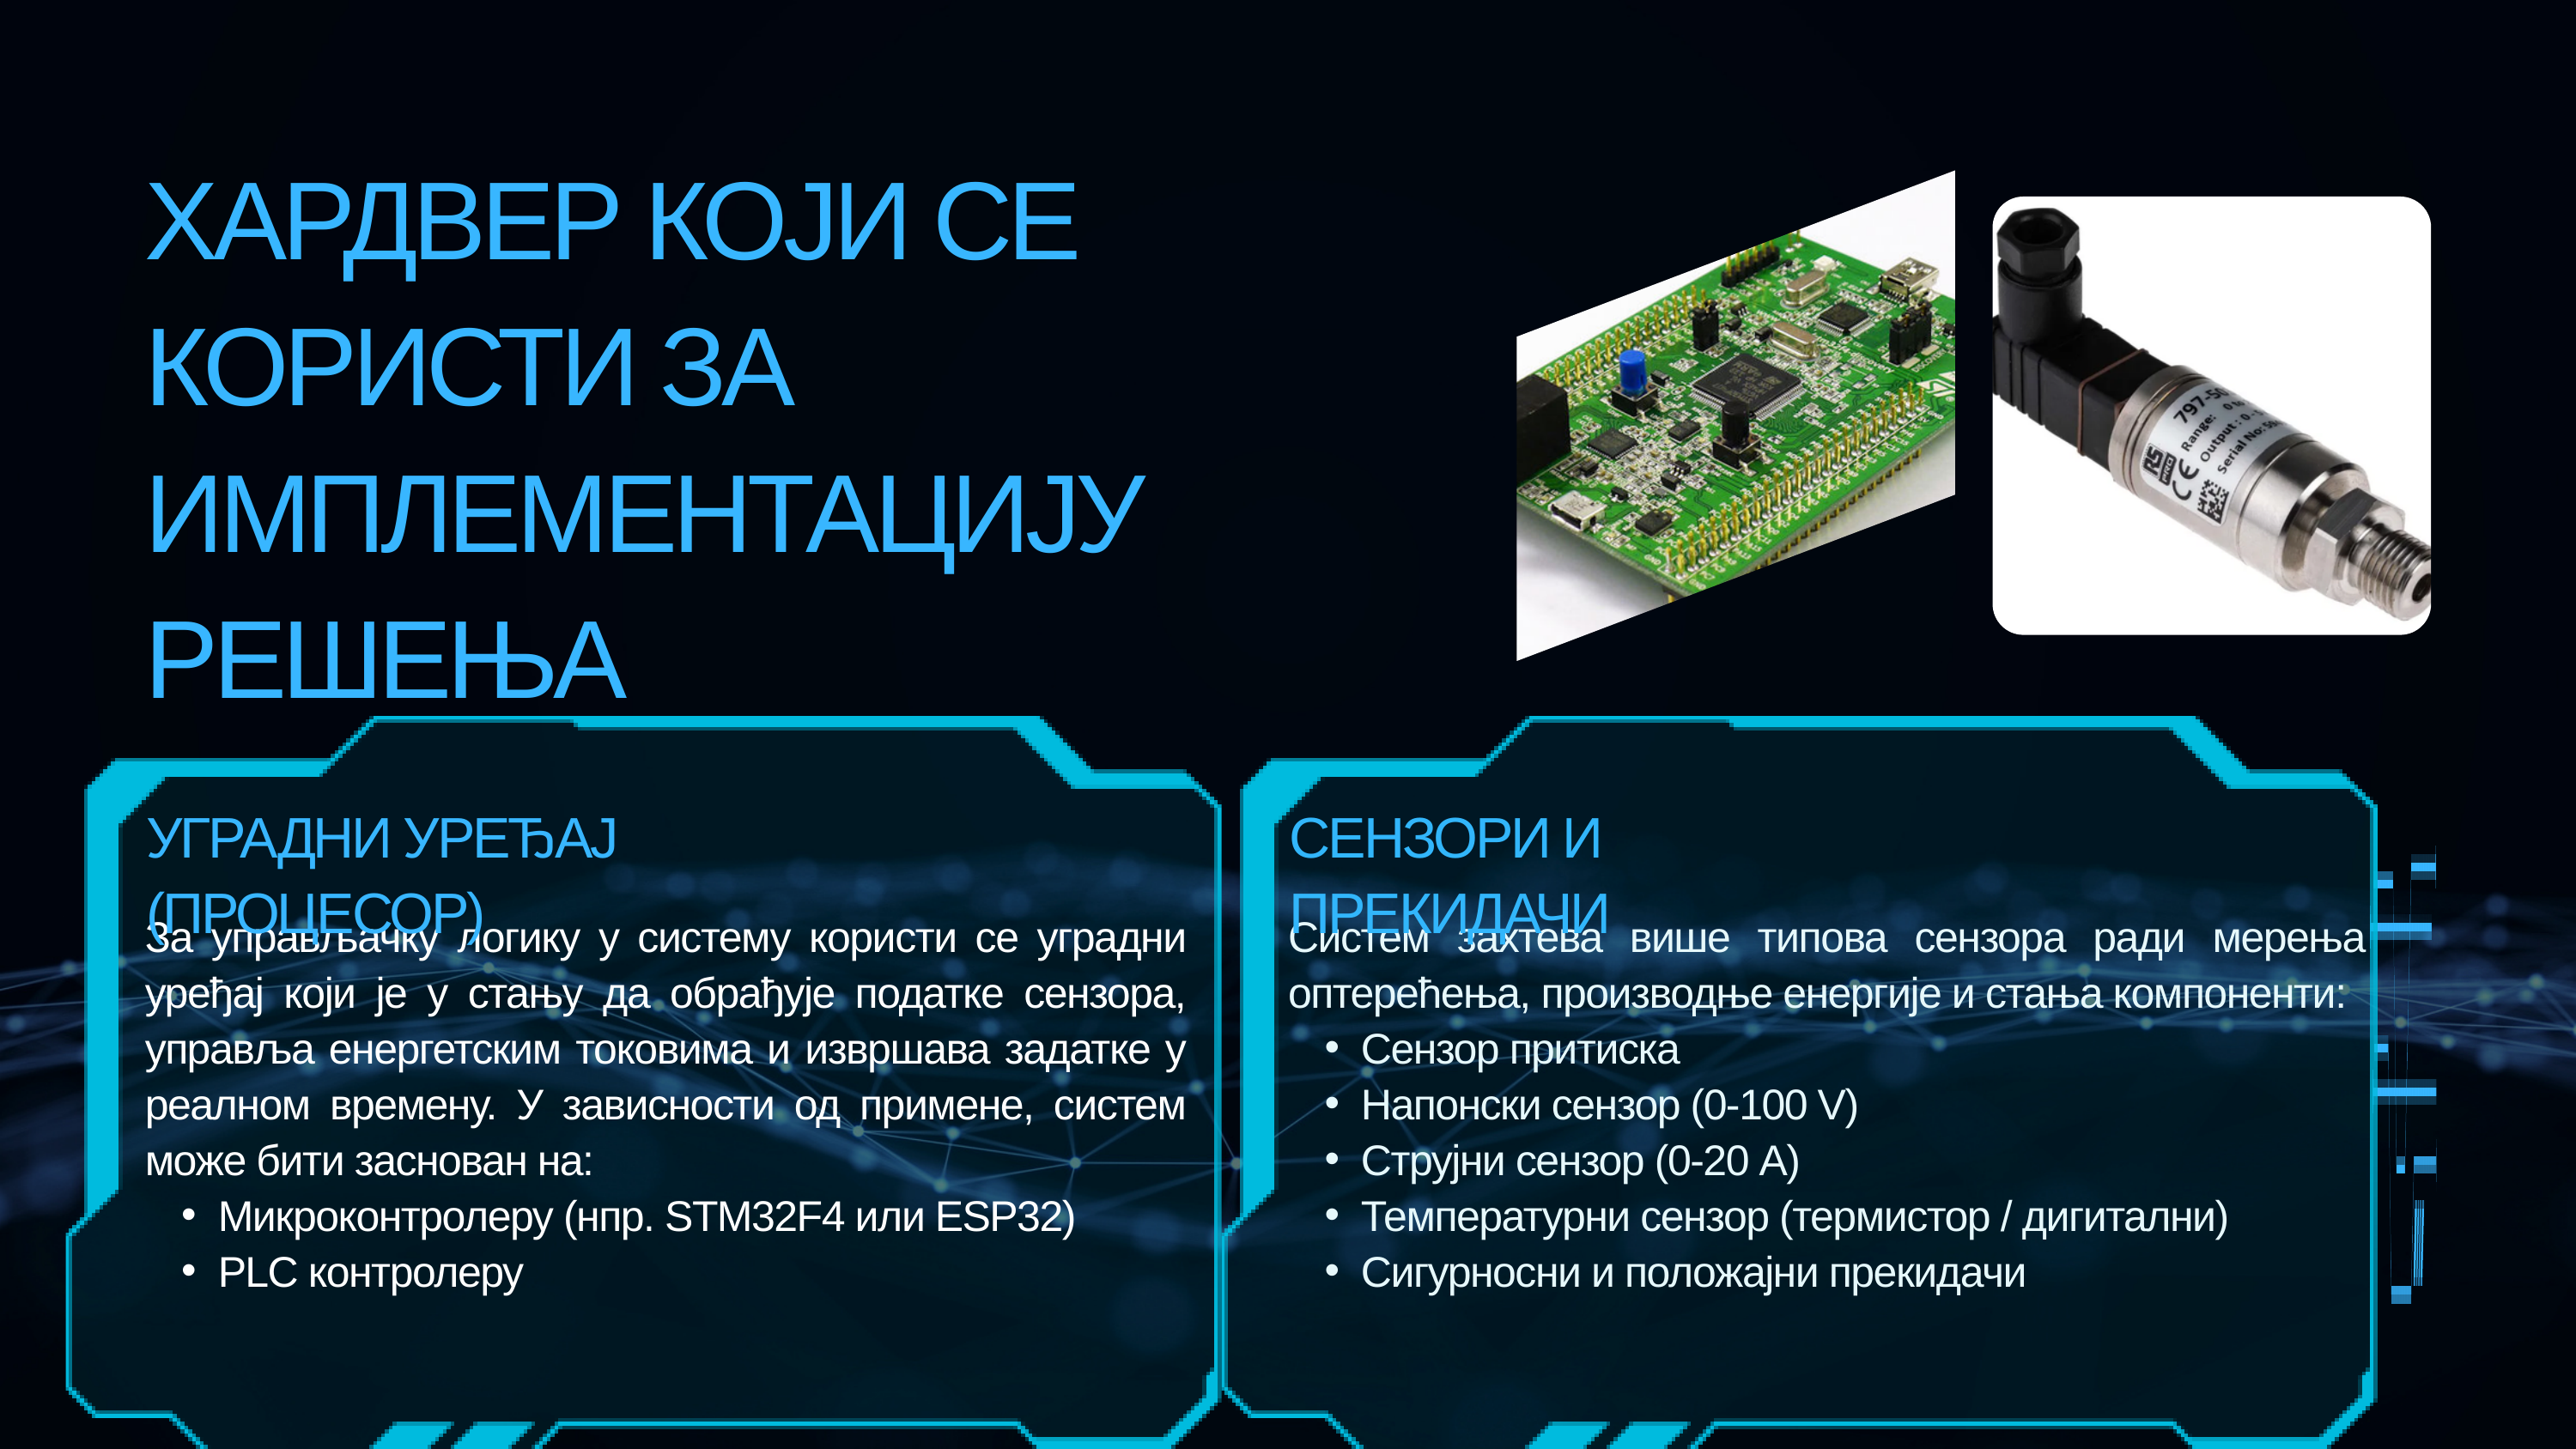

ХАРДВЕР КОЈИ СЕ КОРИСТИ ЗА ИМПЛЕМЕНТАЦИЈУ РЕШЕЊА

УГРАДНИ УРЕЂАЈ (ПРОЦЕСОР)
СЕНЗОРИ И ПРЕКИДАЧИ
За управљачку логику у систему користи се уградни уређај који је у стању да обрађује податке сензора, управља енергетским токовима и извршава задатке у реалном времену. У зависности од примене, систем може бити заснован на:
Микроконтролеру (нпр. STM32F4 или ESP32)
PLC контролеру

Систем захтева више типова сензора ради мерења оптерећења, производње енергије и стања компоненти:
Сензор притиска
Напонски сензор (0-100 V)
Струјни сензор (0-20 А)
Температурни сензор (термистор / дигитални)
Сигурносни и положајни прекидачи